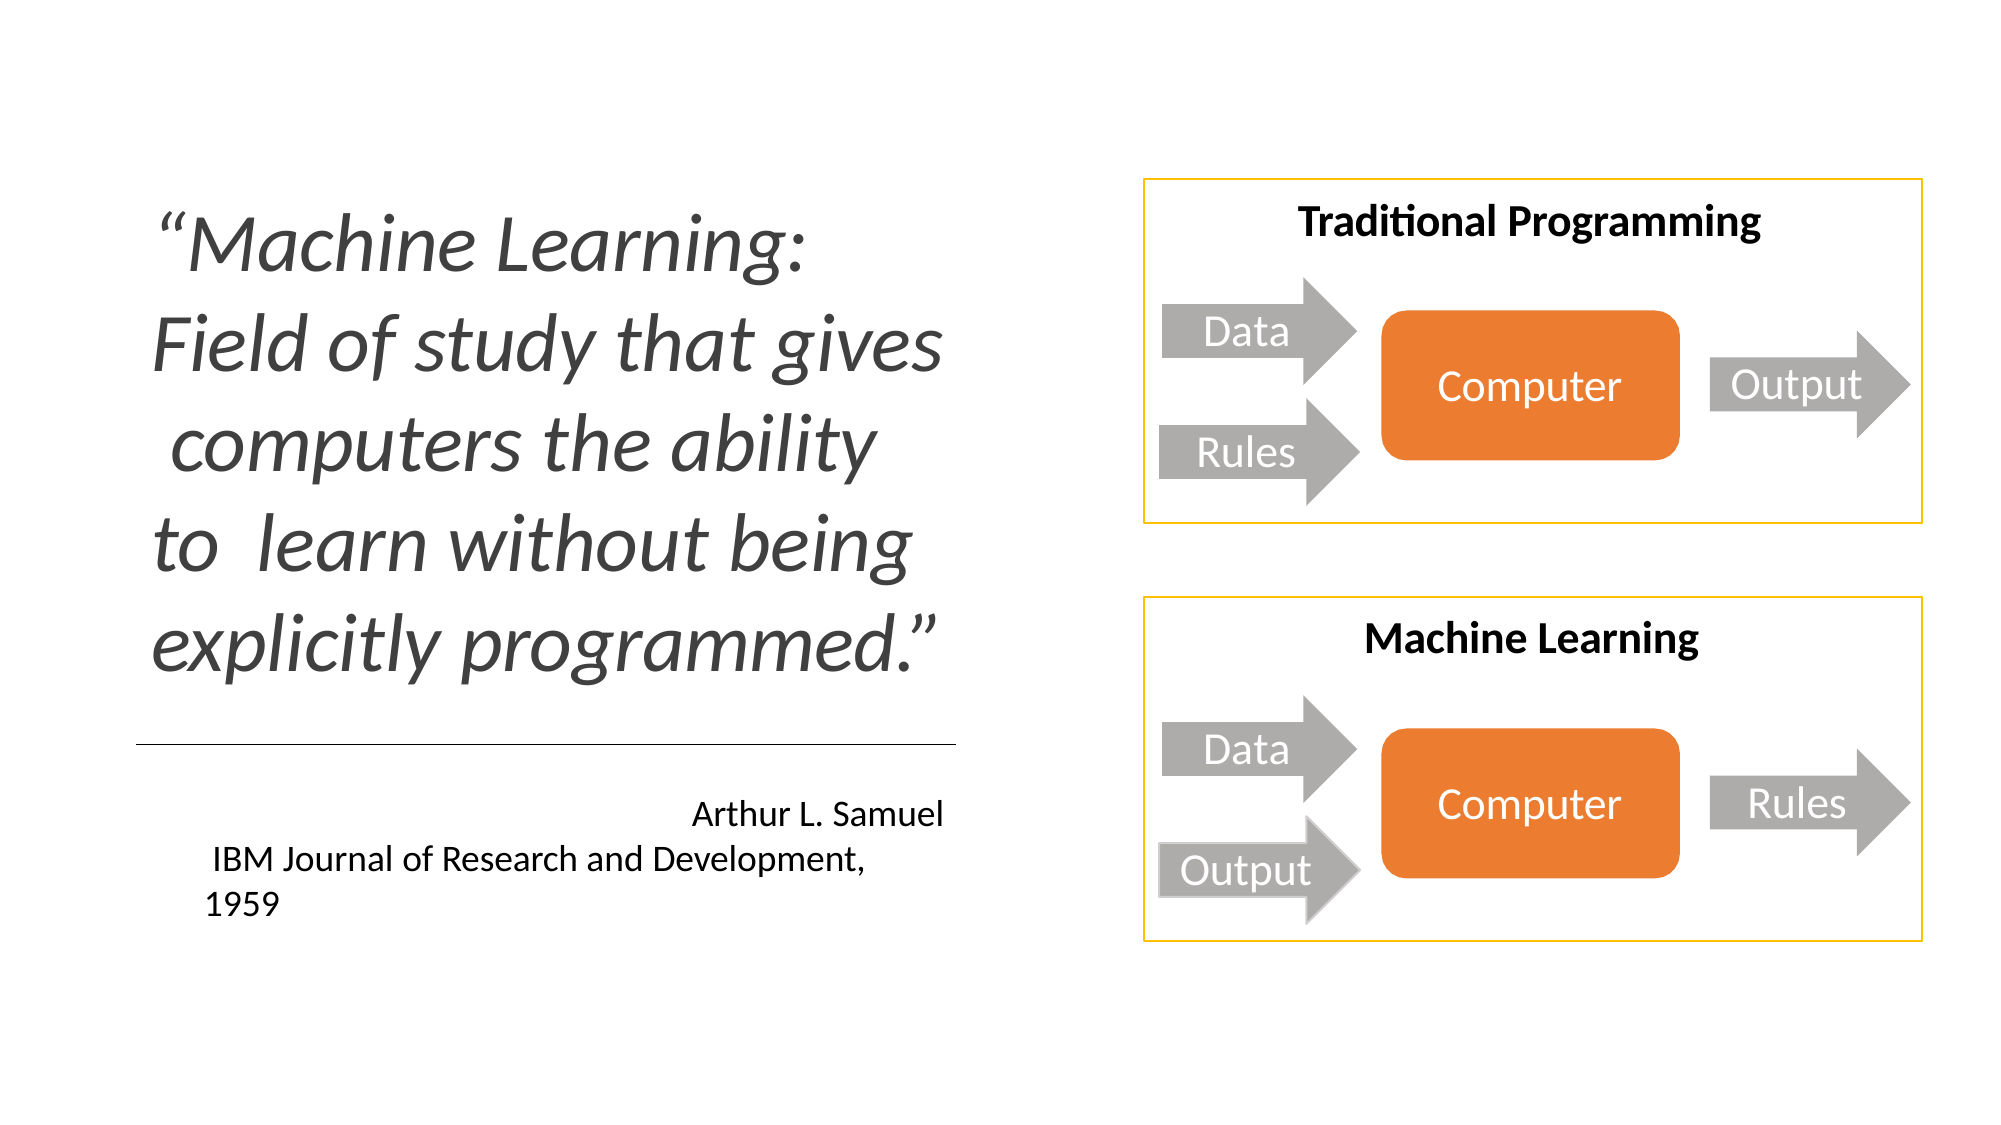

“Machine Learning:  Field of study that gives  computers the ability to  learn without being  explicitly programmed.”
Traditional Programming

Data

Output
Computer

Rules

Machine Learning

Data

Rules
Computer
Arthur L. Samuel  IBM Journal of Research and Development, 1959

Output